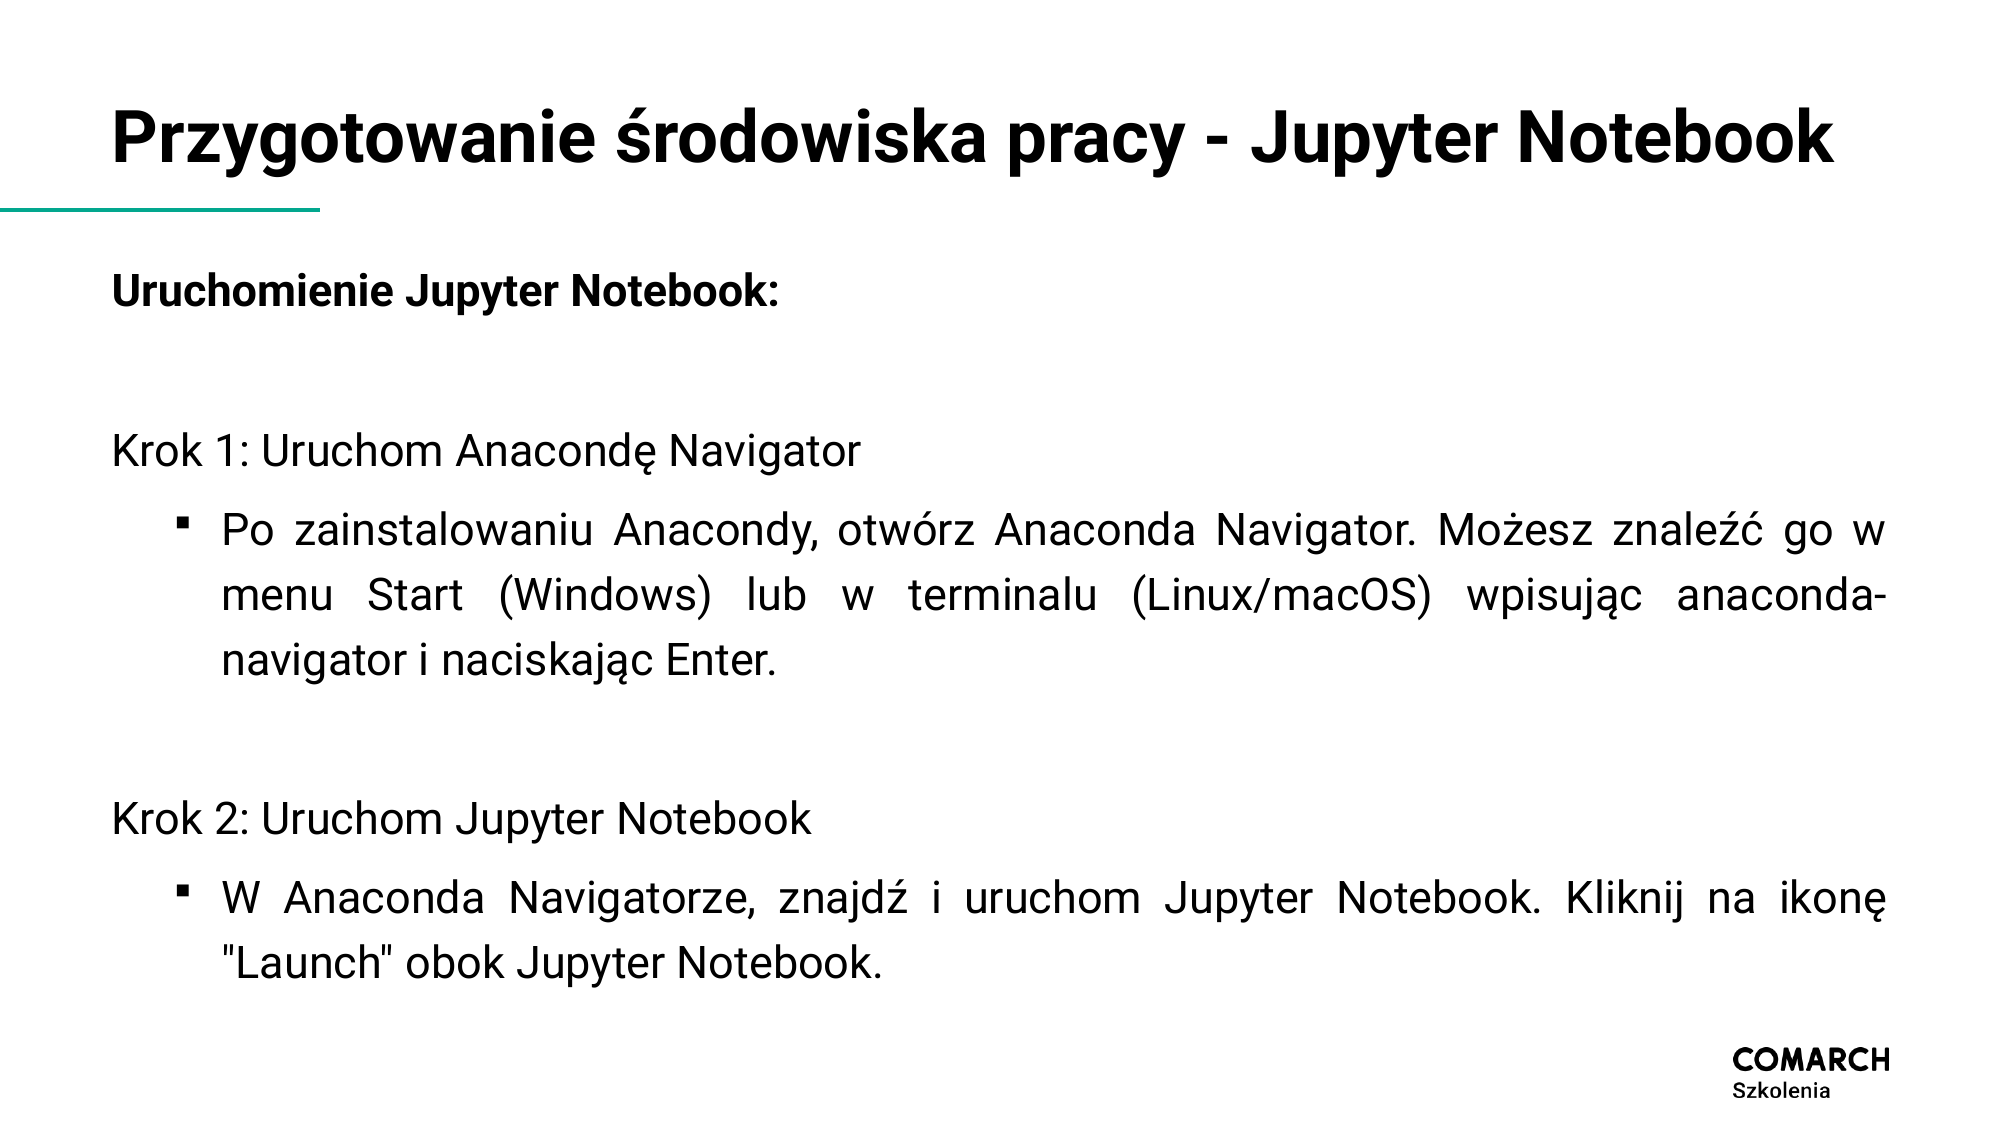

# Przygotowanie środowiska pracy - Jupyter Notebook
Uruchomienie Jupyter Notebook:

Krok 1: Uruchom Anacondę Navigator
Po zainstalowaniu Anacondy, otwórz Anaconda Navigator. Możesz znaleźć go w menu Start (Windows) lub w terminalu (Linux/macOS) wpisując anaconda-navigator i naciskając Enter.

Krok 2: Uruchom Jupyter Notebook
W Anaconda Navigatorze, znajdź i uruchom Jupyter Notebook. Kliknij na ikonę "Launch" obok Jupyter Notebook.